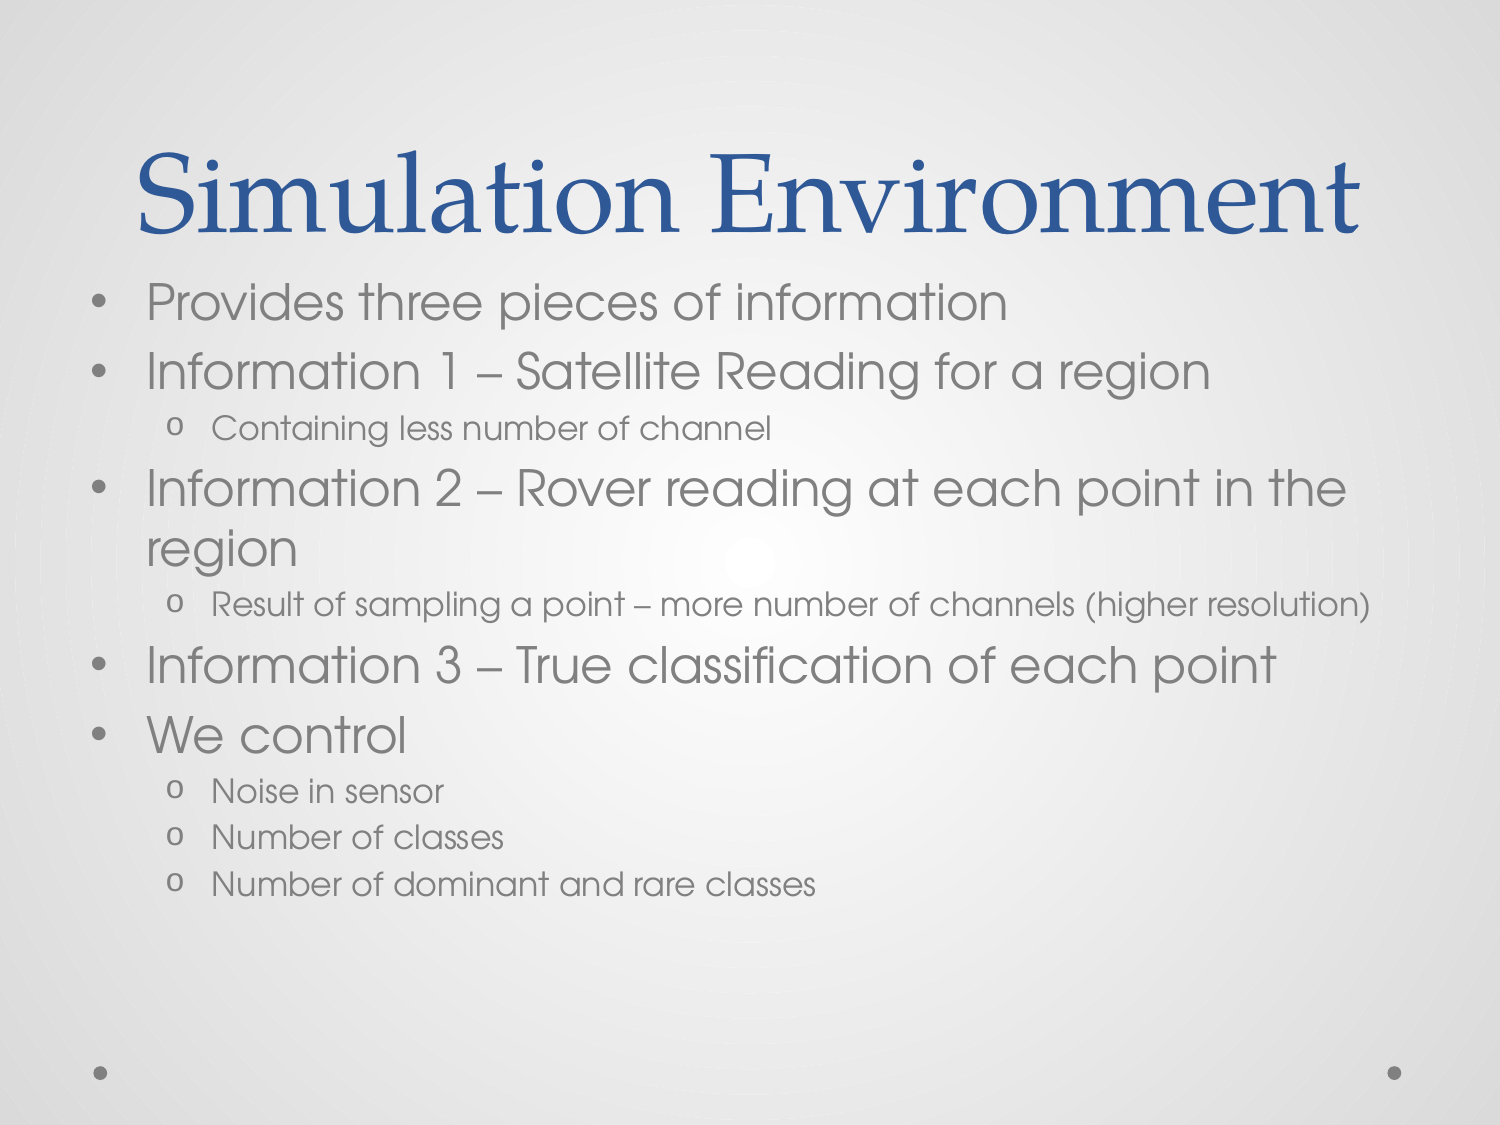

# Simulation Environment
Provides three pieces of information
Information 1 – Satellite Reading for a region
Containing less number of channel
Information 2 – Rover reading at each point in the region
Result of sampling a point – more number of channels (higher resolution)
Information 3 – True classification of each point
We control
Noise in sensor
Number of classes
Number of dominant and rare classes